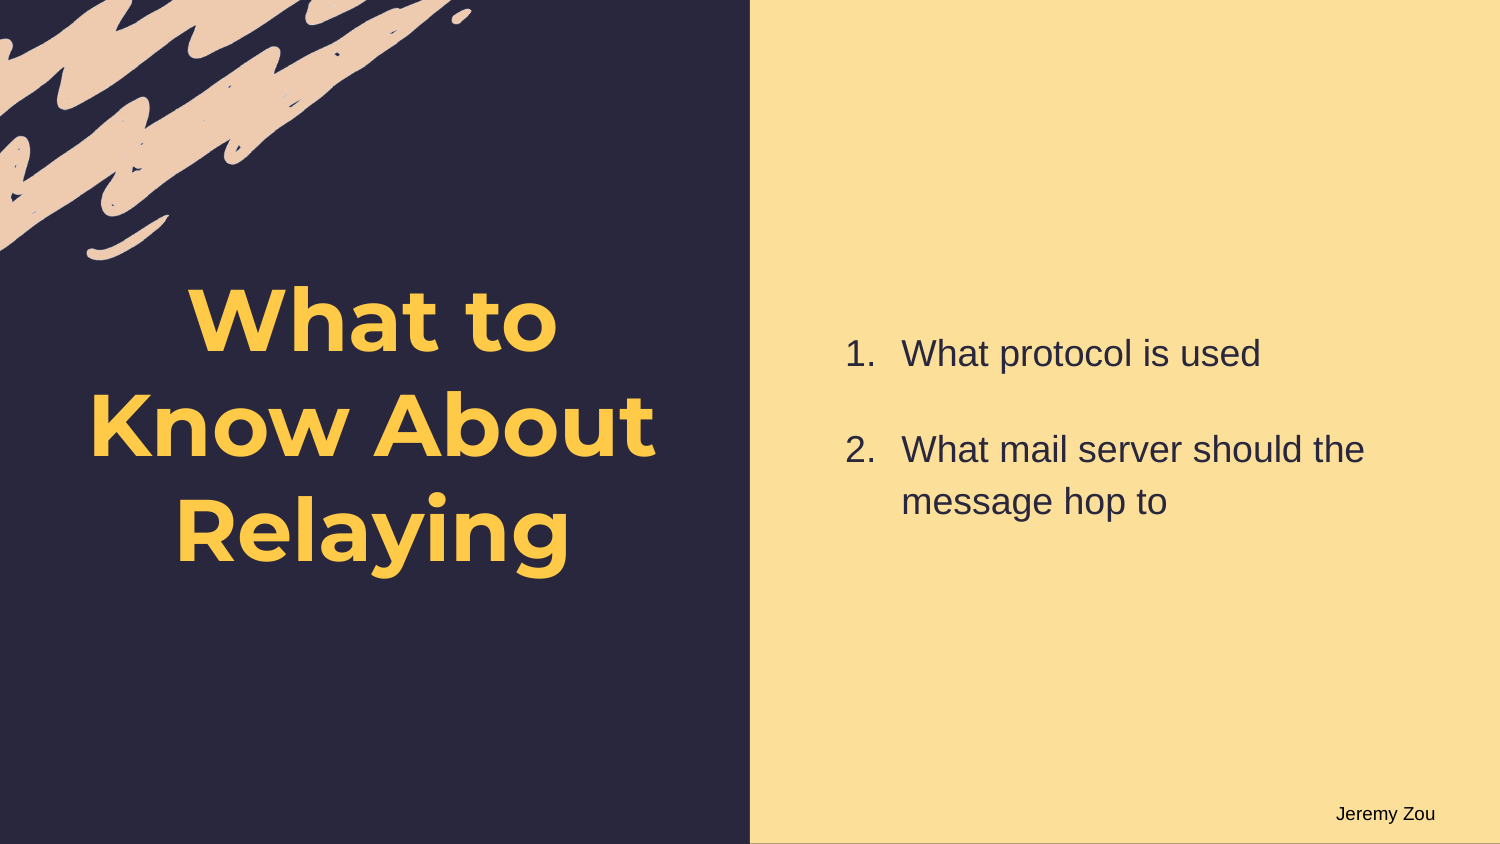

# What to Know About Relaying
What protocol is used
What mail server should the message hop to
Jeremy Zou